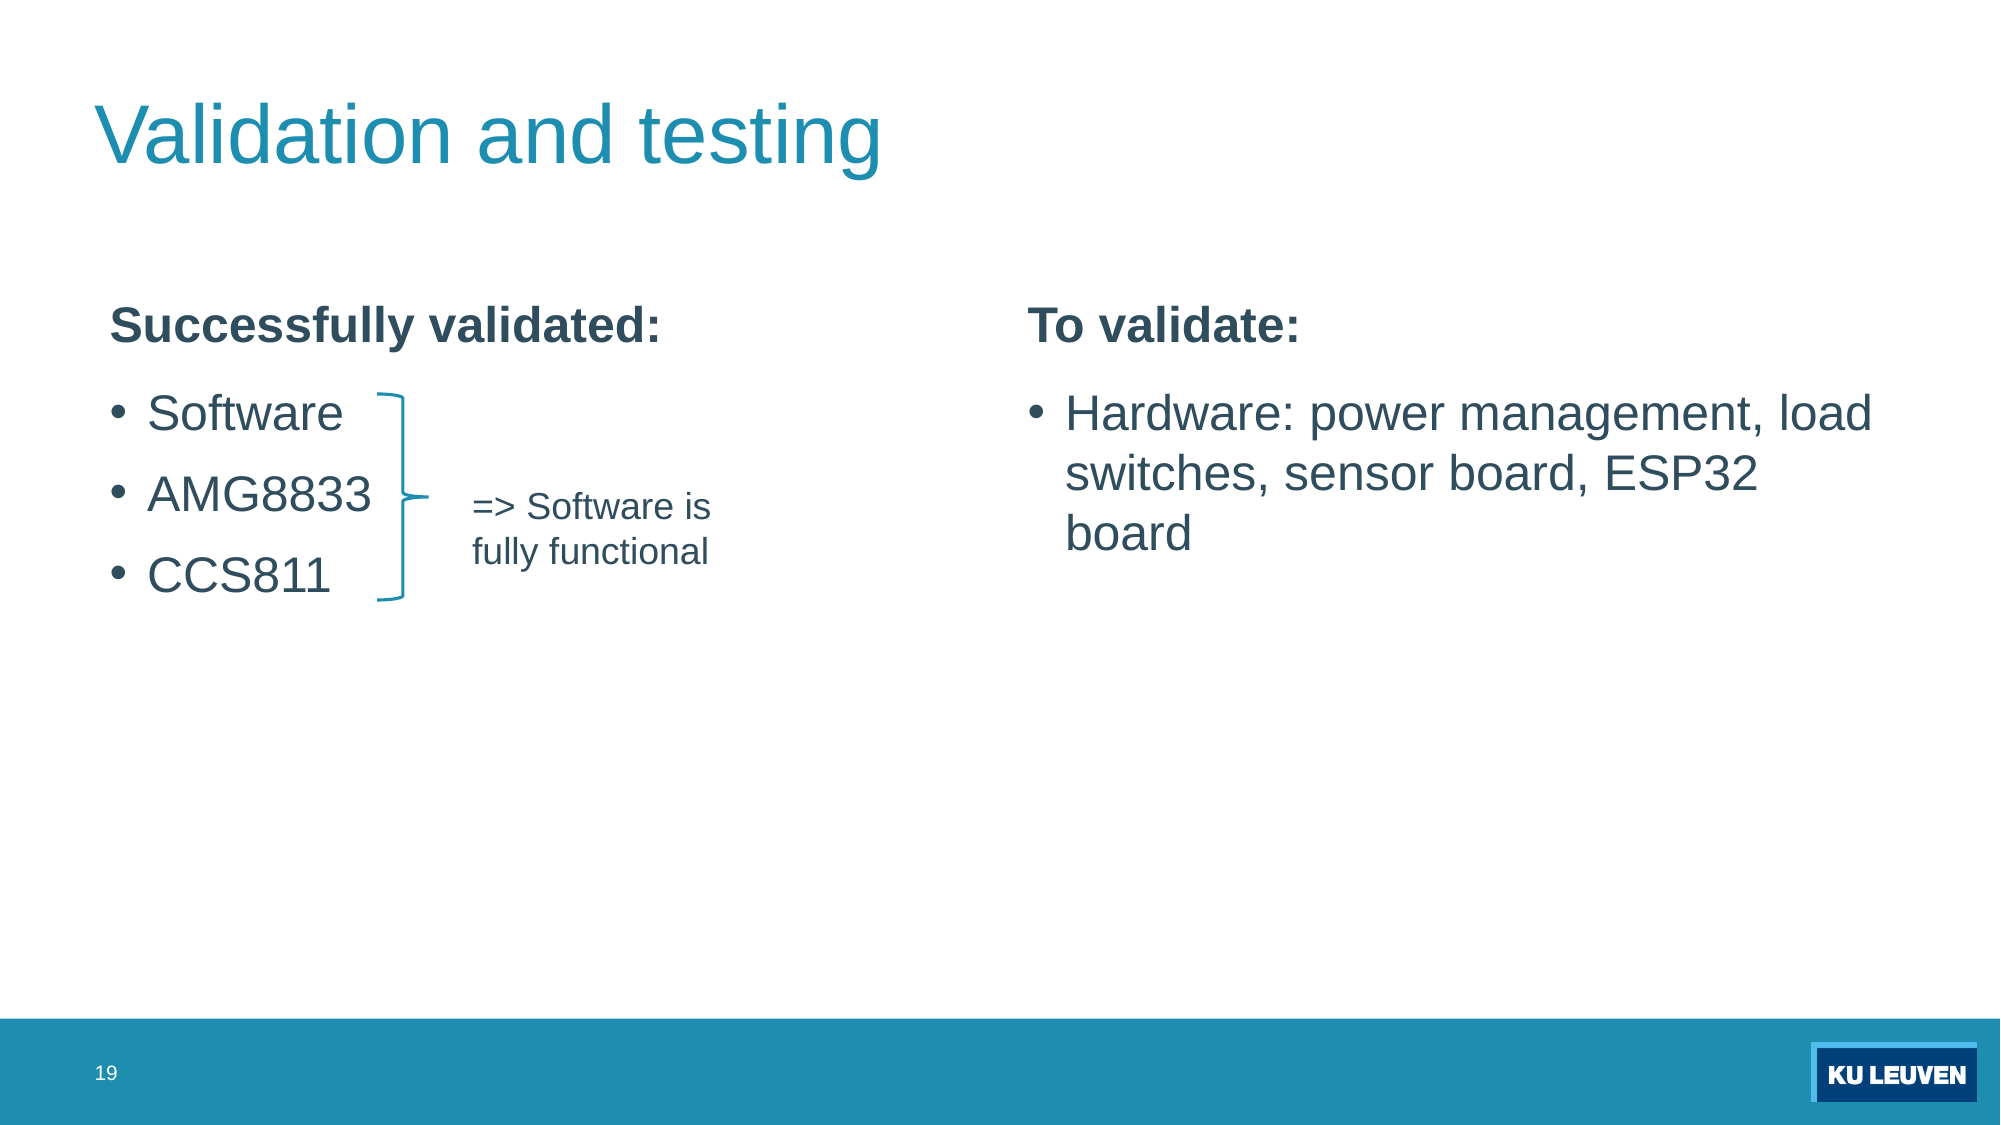

# Validation and testing
Successfully validated:
To validate:
Software
AMG8833
CCS811

Hardware: power management, load switches, sensor board, ESP32 board

=> Software is fully functional
19